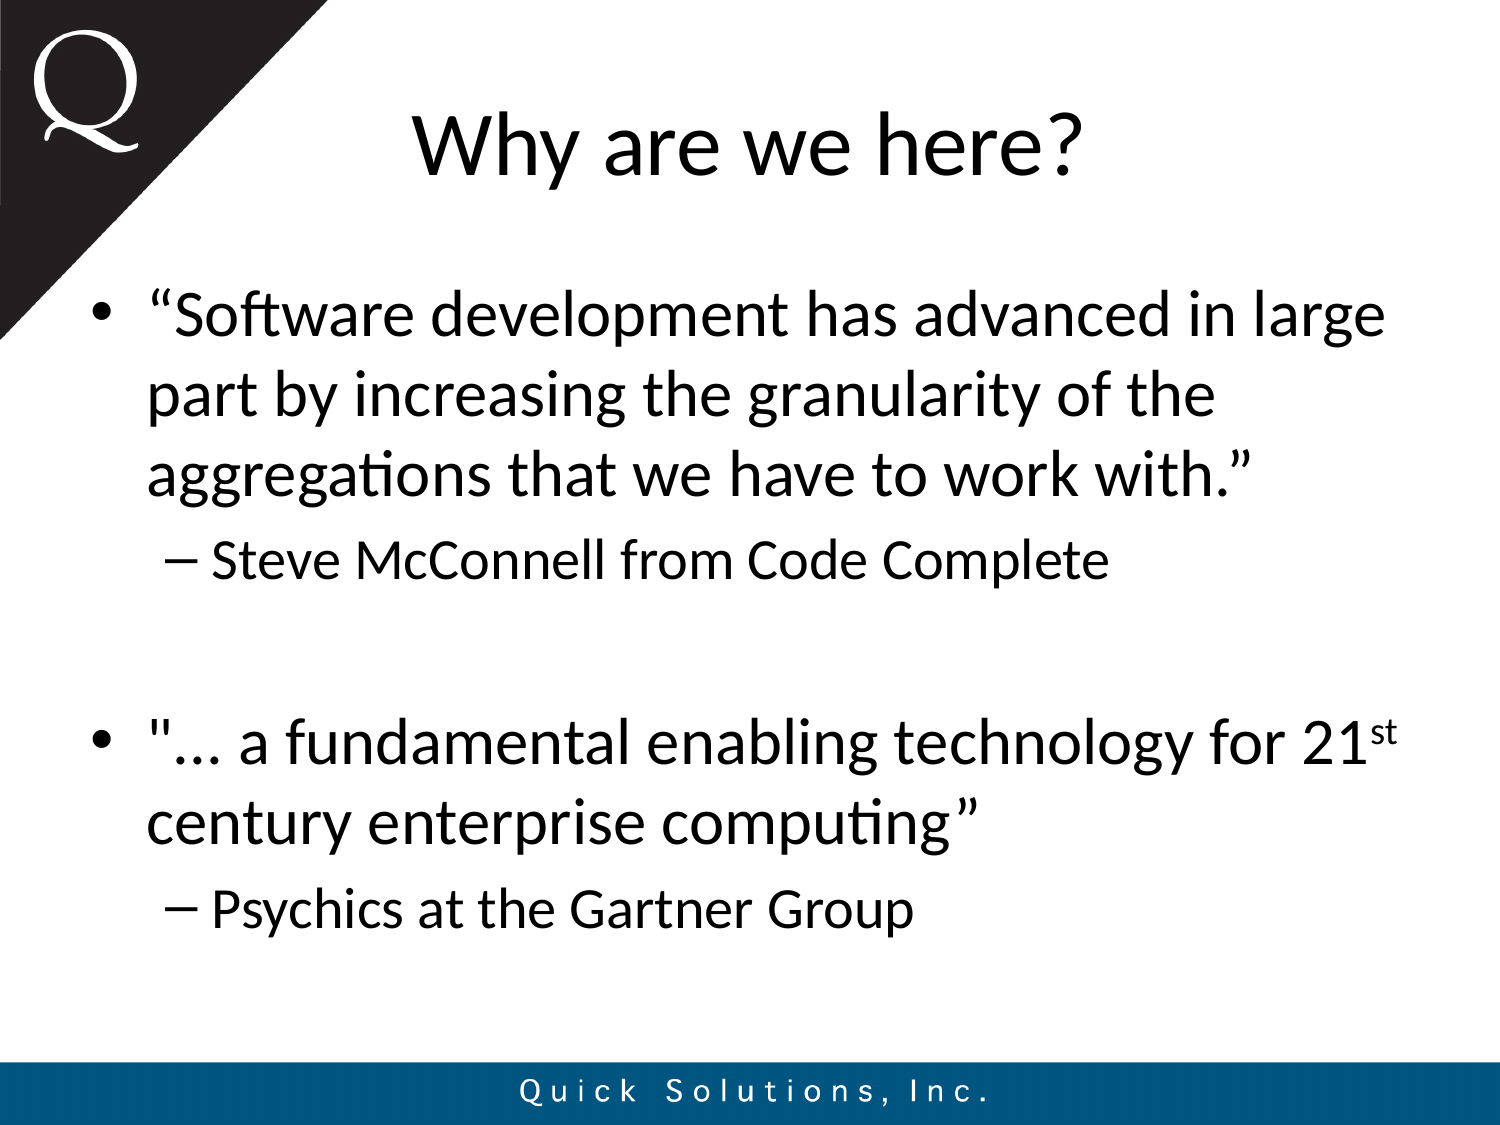

# Why are we here?
“Software development has advanced in large part by increasing the granularity of the aggregations that we have to work with.”
Steve McConnell from Code Complete

"... a fundamental enabling technology for 21st century enterprise computing”
Psychics at the Gartner Group